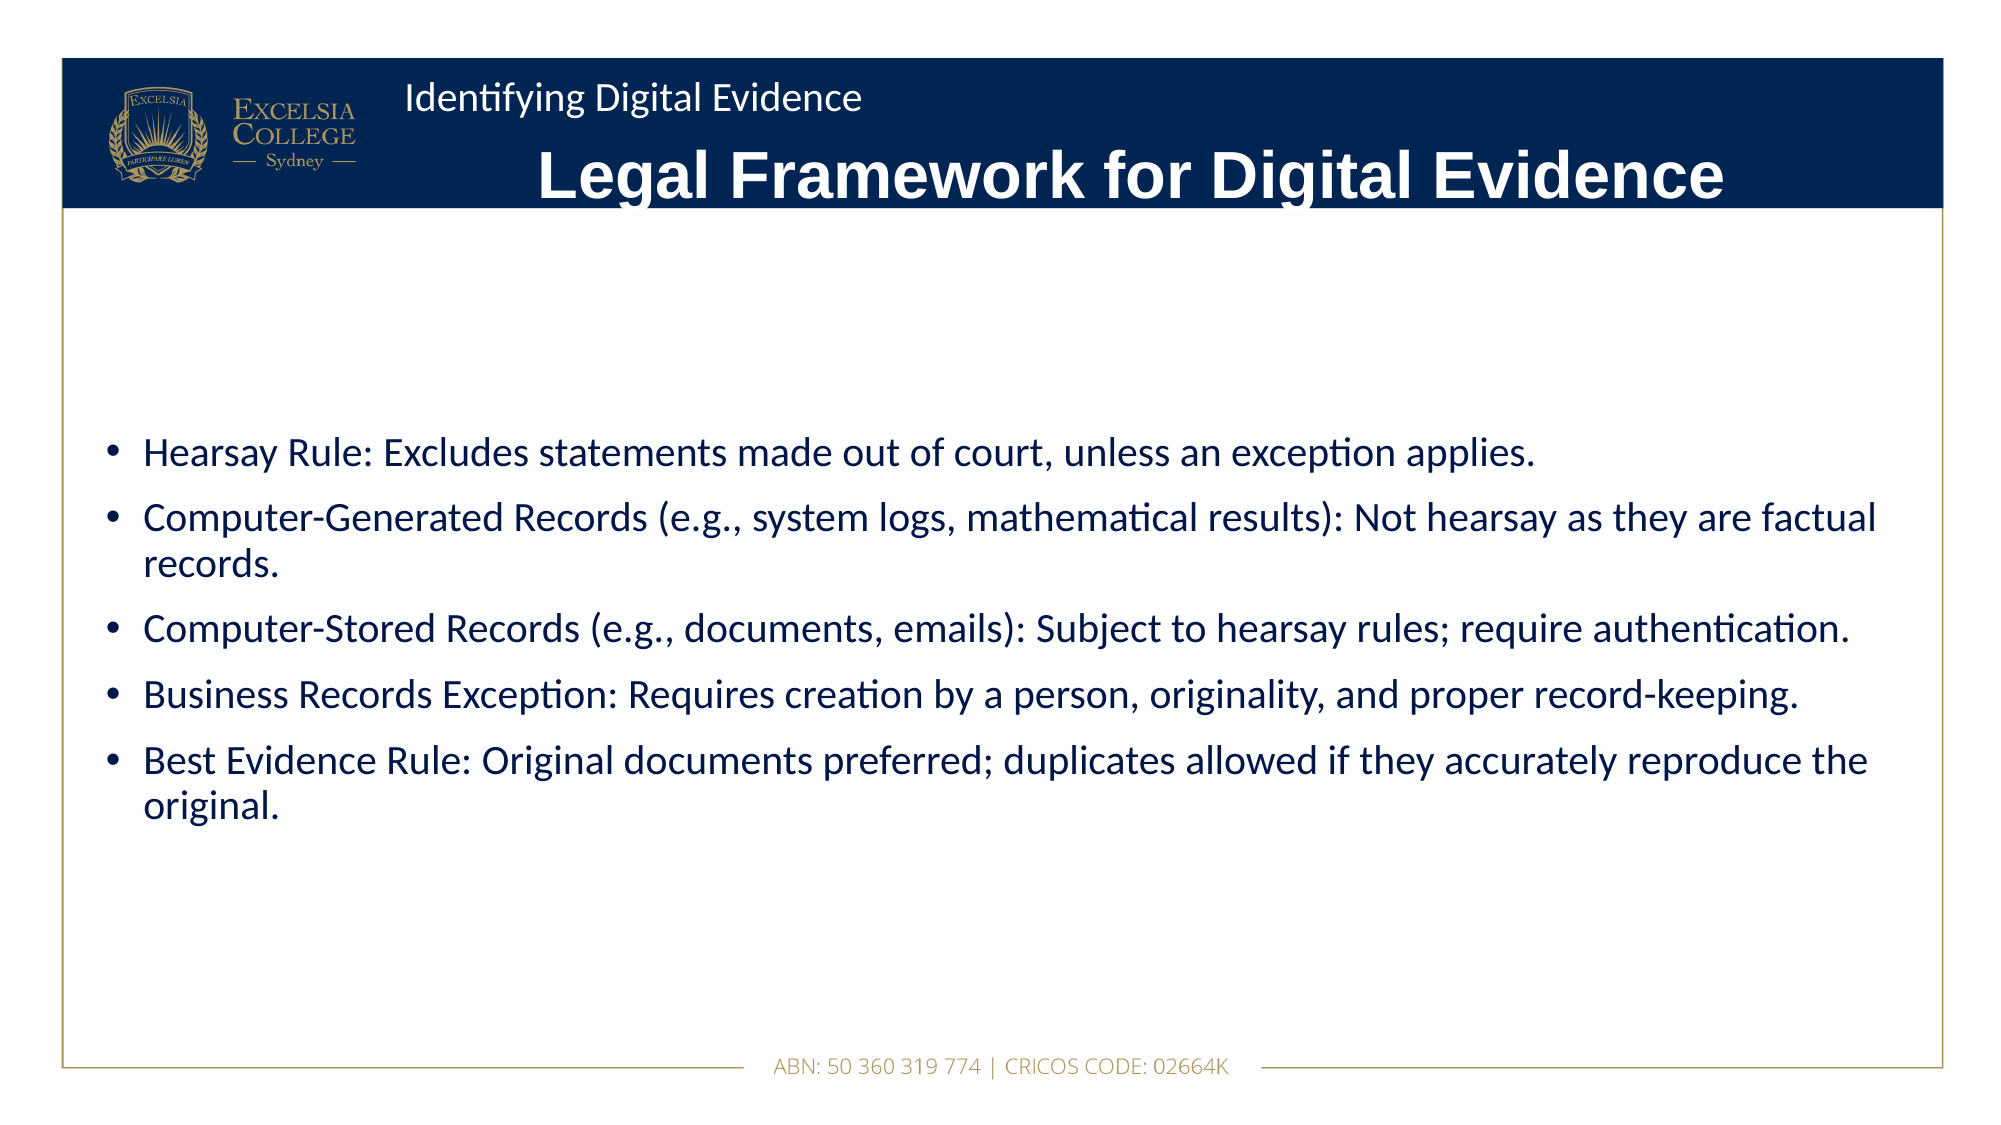

# Identifying Digital Evidence
Legal Framework for Digital Evidence
Hearsay Rule: Excludes statements made out of court, unless an exception applies.
Computer-Generated Records (e.g., system logs, mathematical results): Not hearsay as they are factual records.
Computer-Stored Records (e.g., documents, emails): Subject to hearsay rules; require authentication.
Business Records Exception: Requires creation by a person, originality, and proper record-keeping.
Best Evidence Rule: Original documents preferred; duplicates allowed if they accurately reproduce the original.